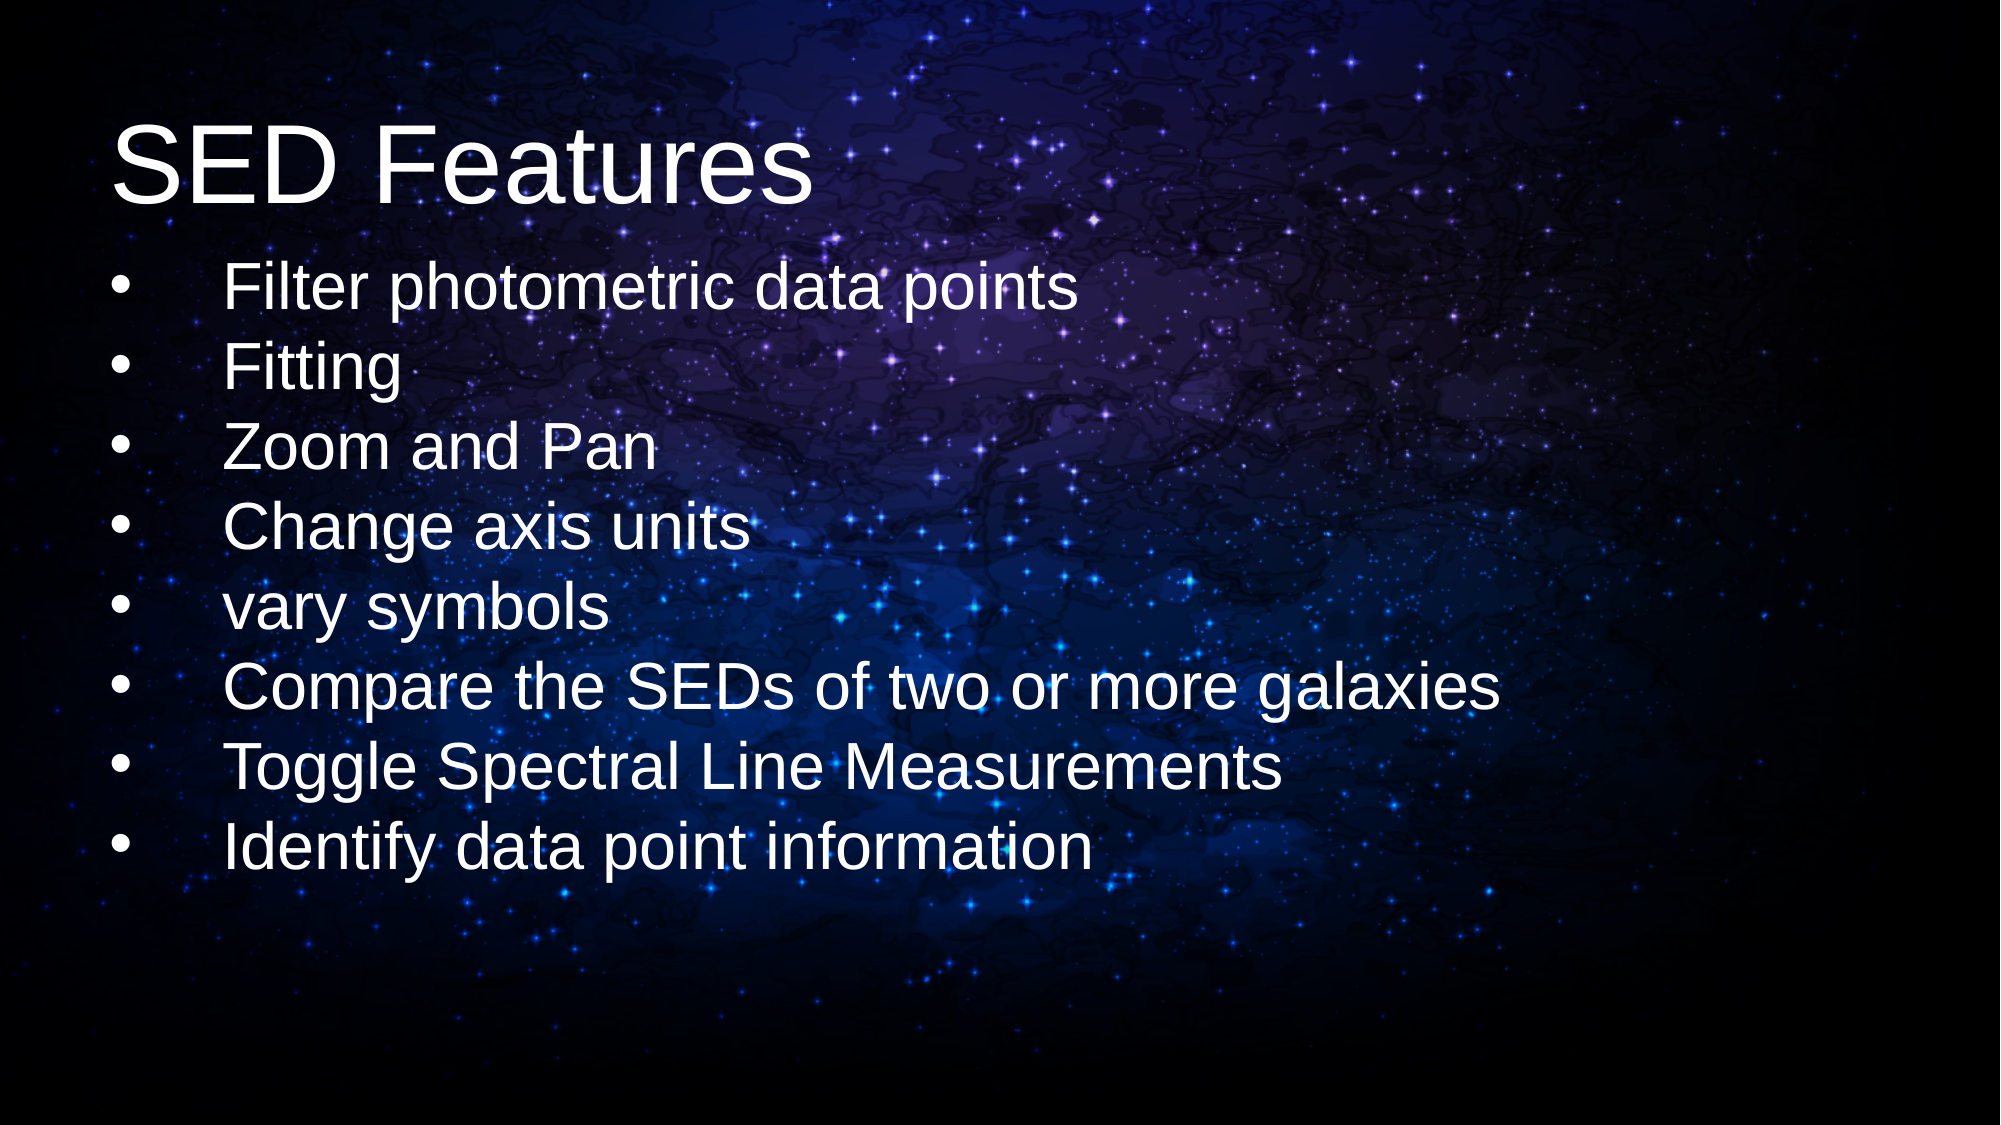

SED Features
Filter photometric data points
Fitting
Zoom and Pan
Change axis units
vary symbols
Compare the SEDs of two or more galaxies
Toggle Spectral Line Measurements
Identify data point information